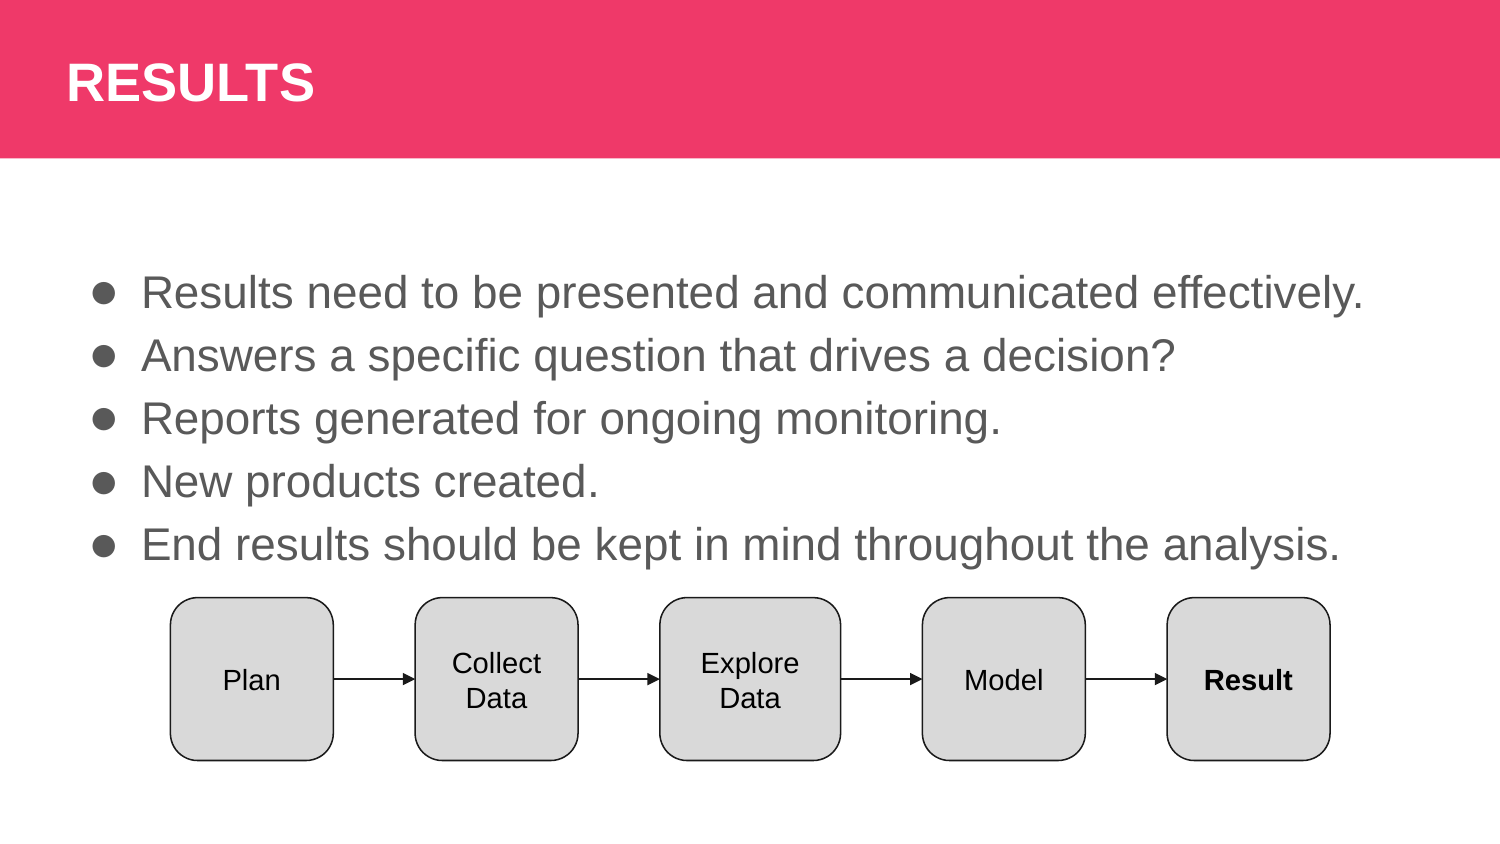

RESULTS
Results need to be presented and communicated effectively.
Answers a specific question that drives a decision?
Reports generated for ongoing monitoring.
New products created.
End results should be kept in mind throughout the analysis.
Plan
Collect Data
Explore Data
Model
Result